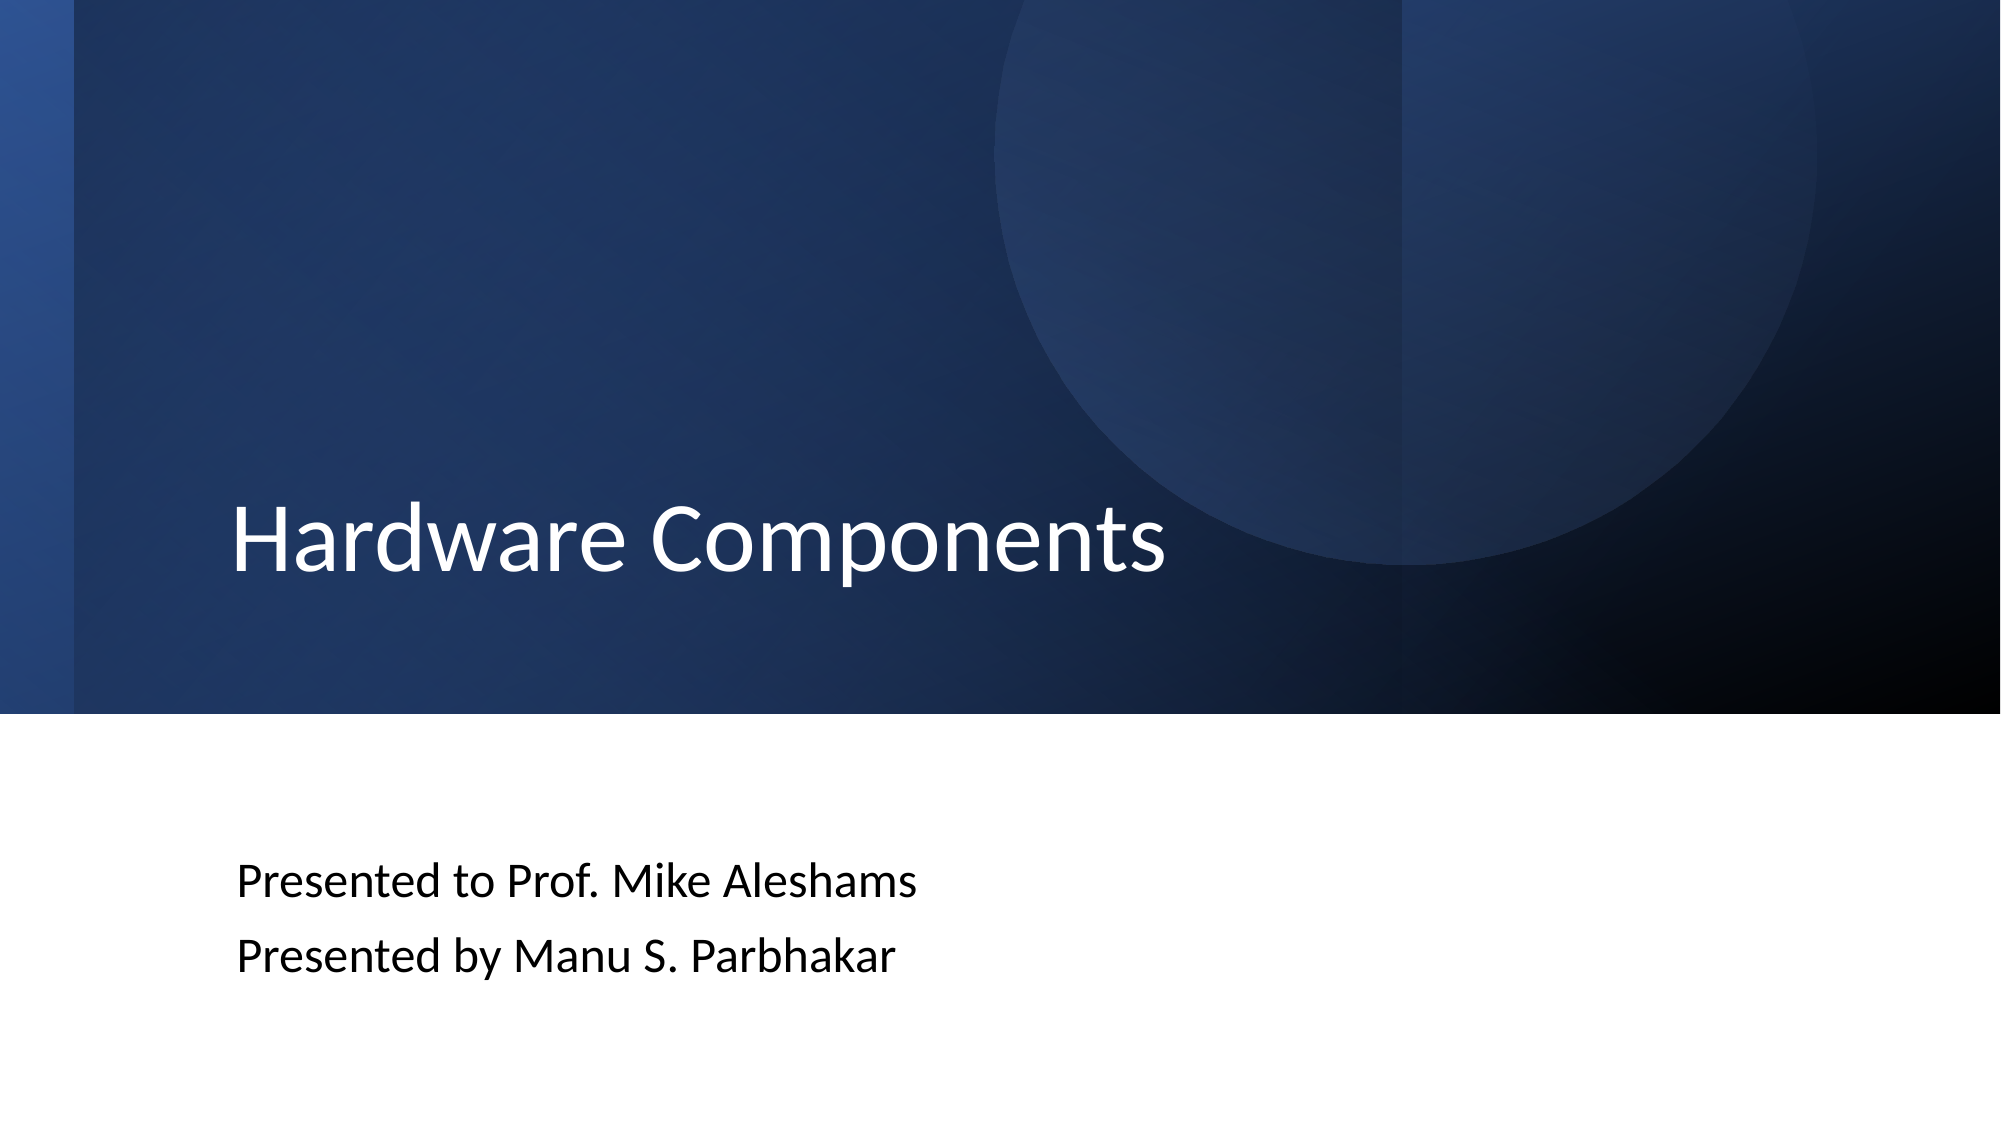

# Hardware Components
Presented to Prof. Mike Aleshams
Presented by Manu S. Parbhakar